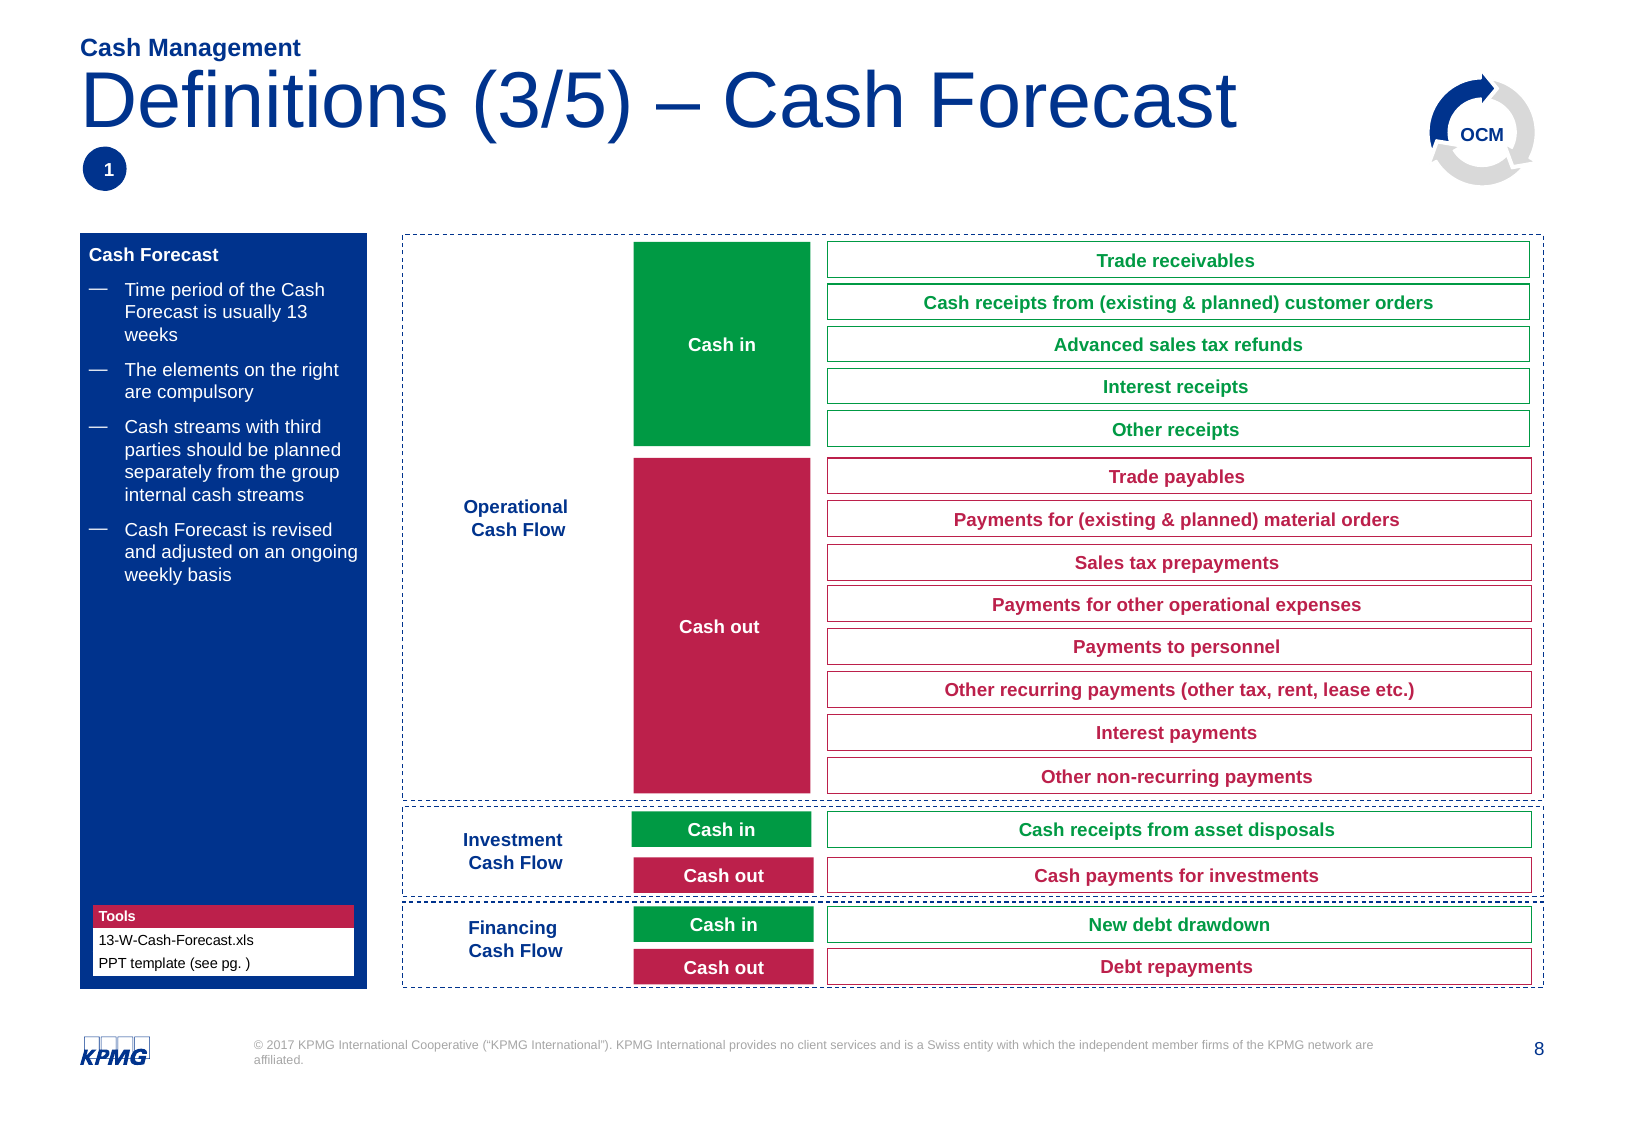

Cash Management

OCM
# Definitions (3/5) – Cash Forecast
1
Cash Forecast
Time period of the Cash Forecast is usually 13 weeks
The elements on the right are compulsory
Cash streams with third parties should be planned separately from the group internal cash streams
Cash Forecast is revised and adjusted on an ongoing weekly basis

Cash in
Trade receivables
Cash receipts from (existing & planned) customer orders
Advanced sales tax refunds
Interest receipts
Other receipts
Cash out
Trade payables
Operational
Cash Flow
Payments for (existing & planned) material orders
Sales tax prepayments
Payments for other operational expenses
Payments to personnel
Other recurring payments (other tax, rent, lease etc.)
Interest payments
Other non-recurring payments

Cash in
Cash receipts from asset disposals
Investment
Cash Flow
Cash payments for investments
Cash out

| Tools |
| --- |
| 13-W-Cash-Forecast.xls |
| PPT template (see pg. ) |
Cash in
New debt drawdown
Financing
Cash Flow
Debt repayments
Cash out